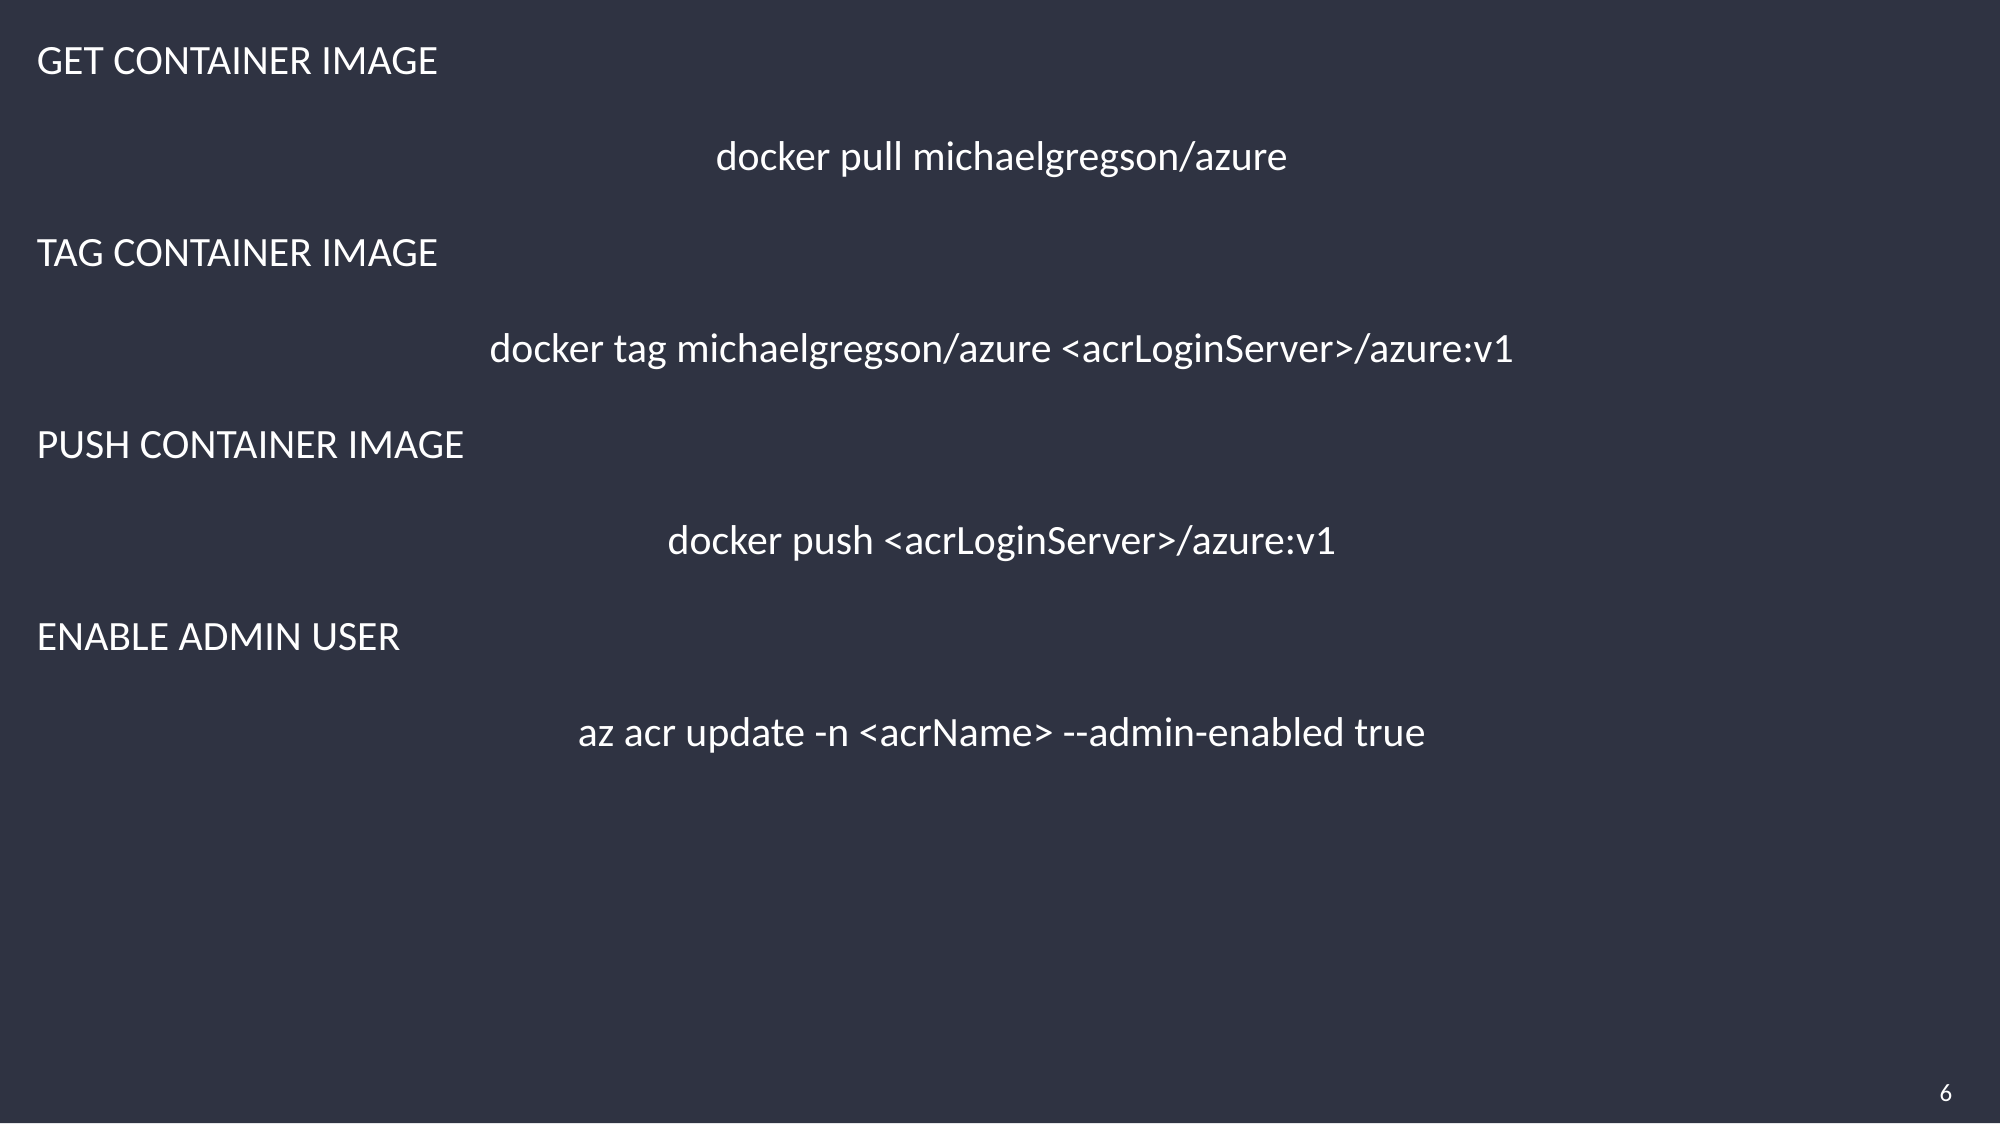

GET CONTAINER IMAGE
docker pull michaelgregson/azure
TAG CONTAINER IMAGE
docker tag michaelgregson/azure <acrLoginServer>/azure:v1
PUSH CONTAINER IMAGE
docker push <acrLoginServer>/azure:v1
ENABLE ADMIN USER
az acr update -n <acrName> --admin-enabled true

6